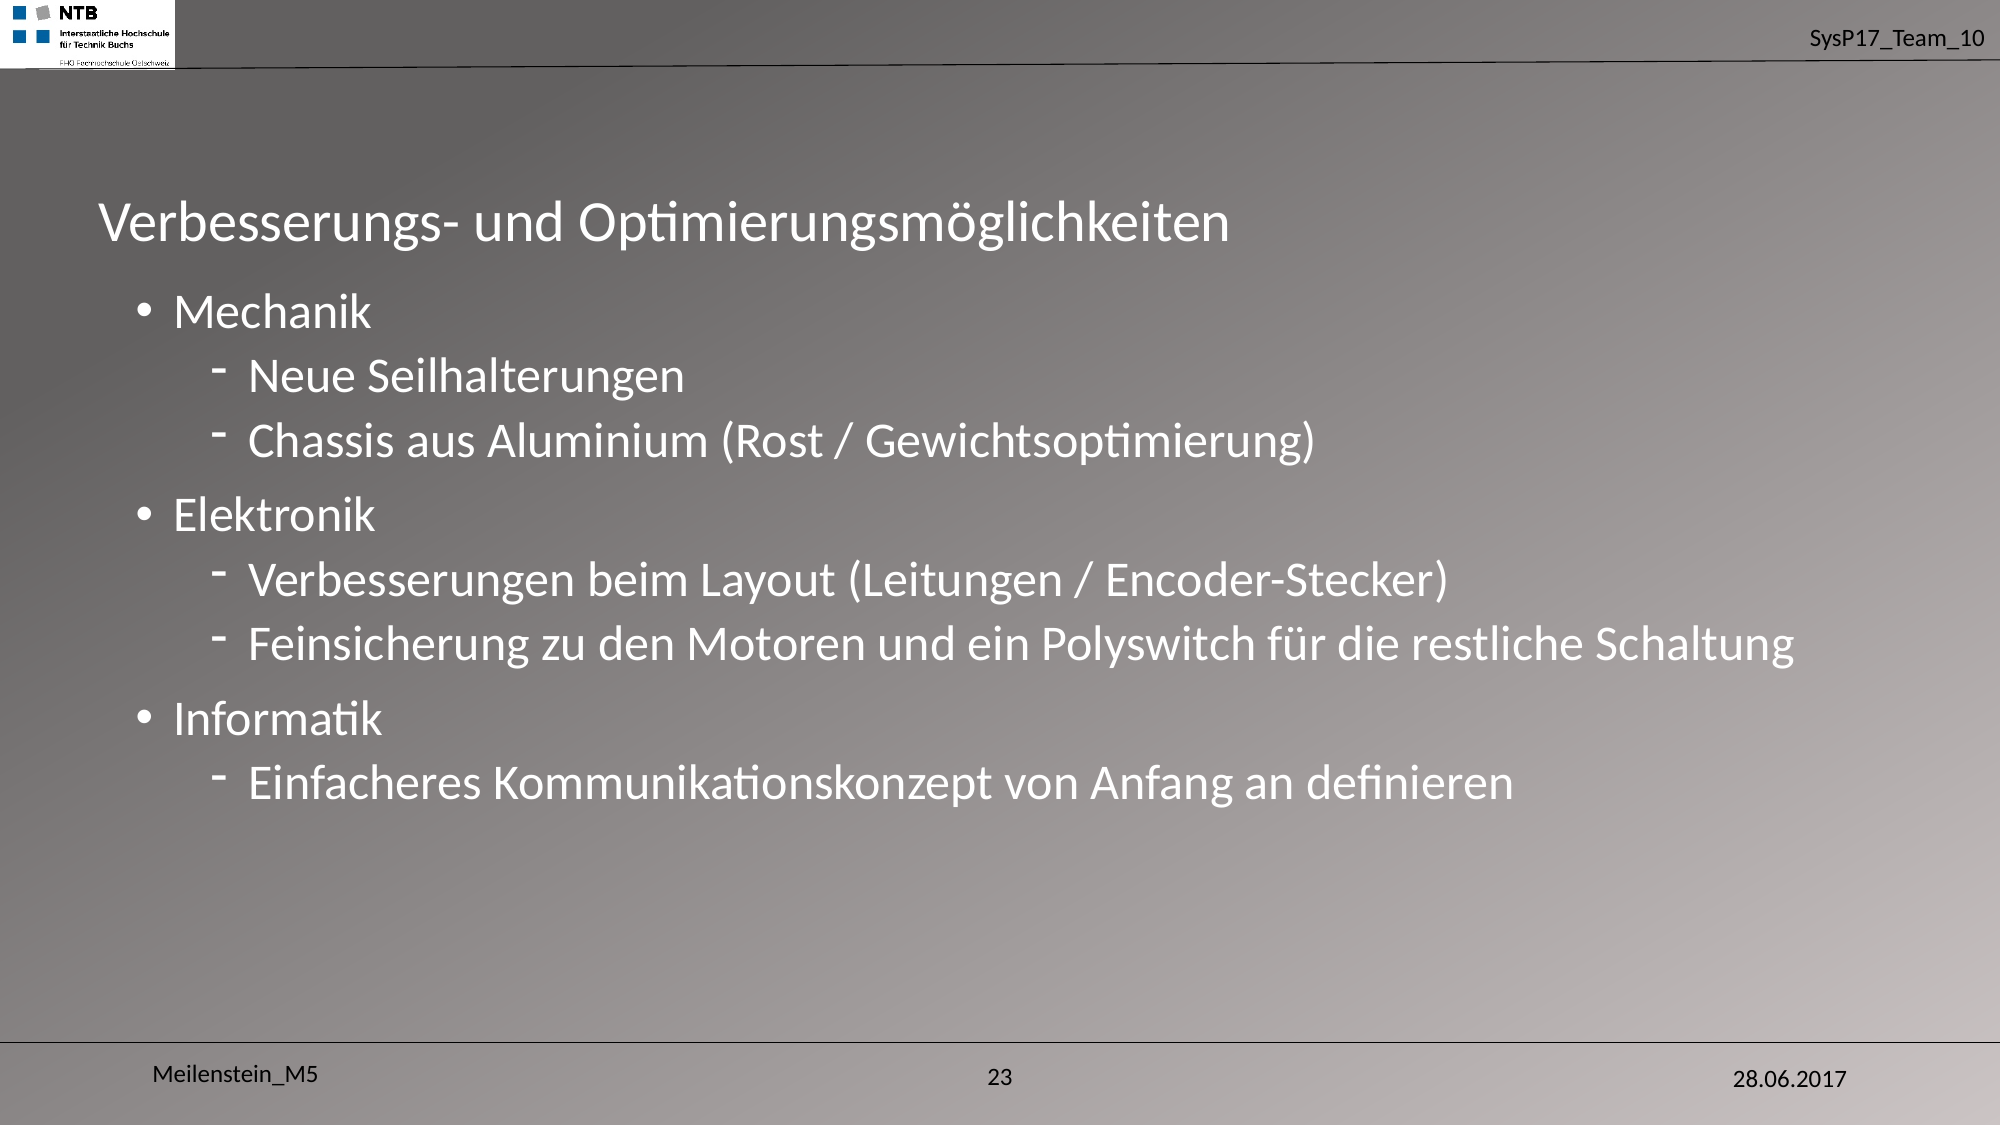

# Verbesserungs- und Optimierungsmöglichkeiten
Mechanik
Neue Seilhalterungen
Chassis aus Aluminium (Rost / Gewichtsoptimierung)
Elektronik
Verbesserungen beim Layout (Leitungen / Encoder-Stecker)
Feinsicherung zu den Motoren und ein Polyswitch für die restliche Schaltung
Informatik
Einfacheres Kommunikationskonzept von Anfang an definieren
Meilenstein_M5
28.06.2017
23